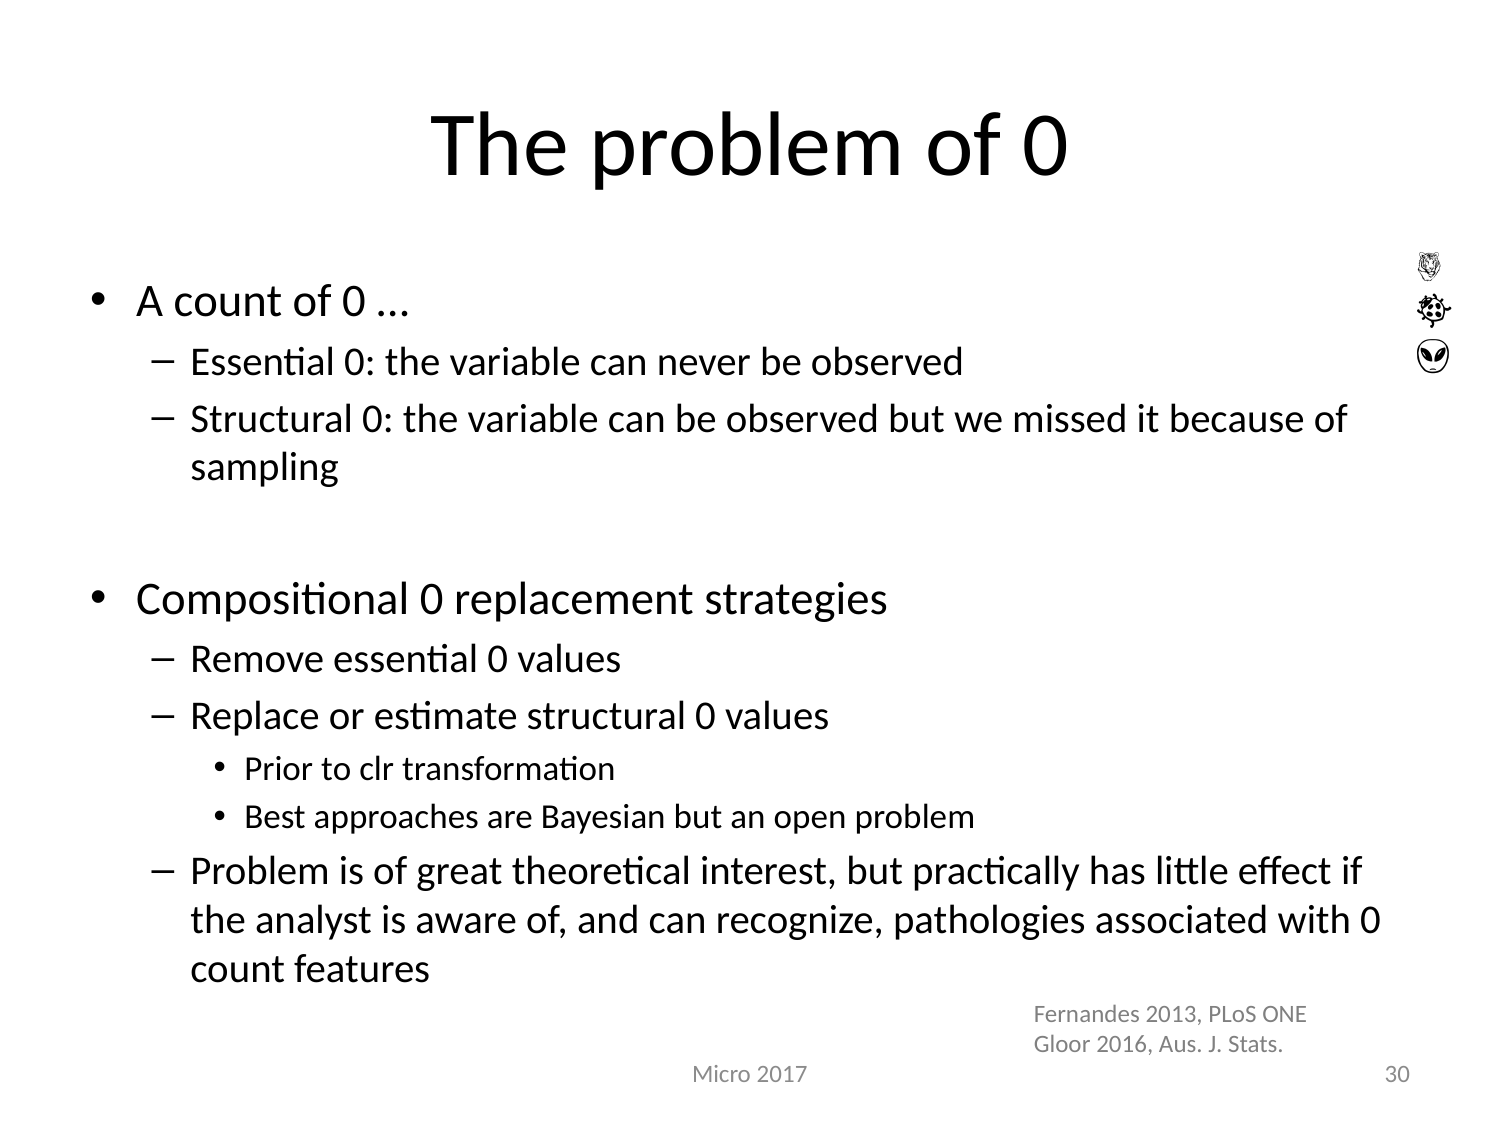

# The problem of 0
🐯
🐞
👽
A count of 0 …
Essential 0: the variable can never be observed
Structural 0: the variable can be observed but we missed it because of sampling

Compositional 0 replacement strategies
Remove essential 0 values
Replace or estimate structural 0 values
Prior to clr transformation
Best approaches are Bayesian but an open problem
Problem is of great theoretical interest, but practically has little effect if the analyst is aware of, and can recognize, pathologies associated with 0 count features

Fernandes 2013, PLoS ONE
Gloor 2016, Aus. J. Stats.
Micro 2017
30